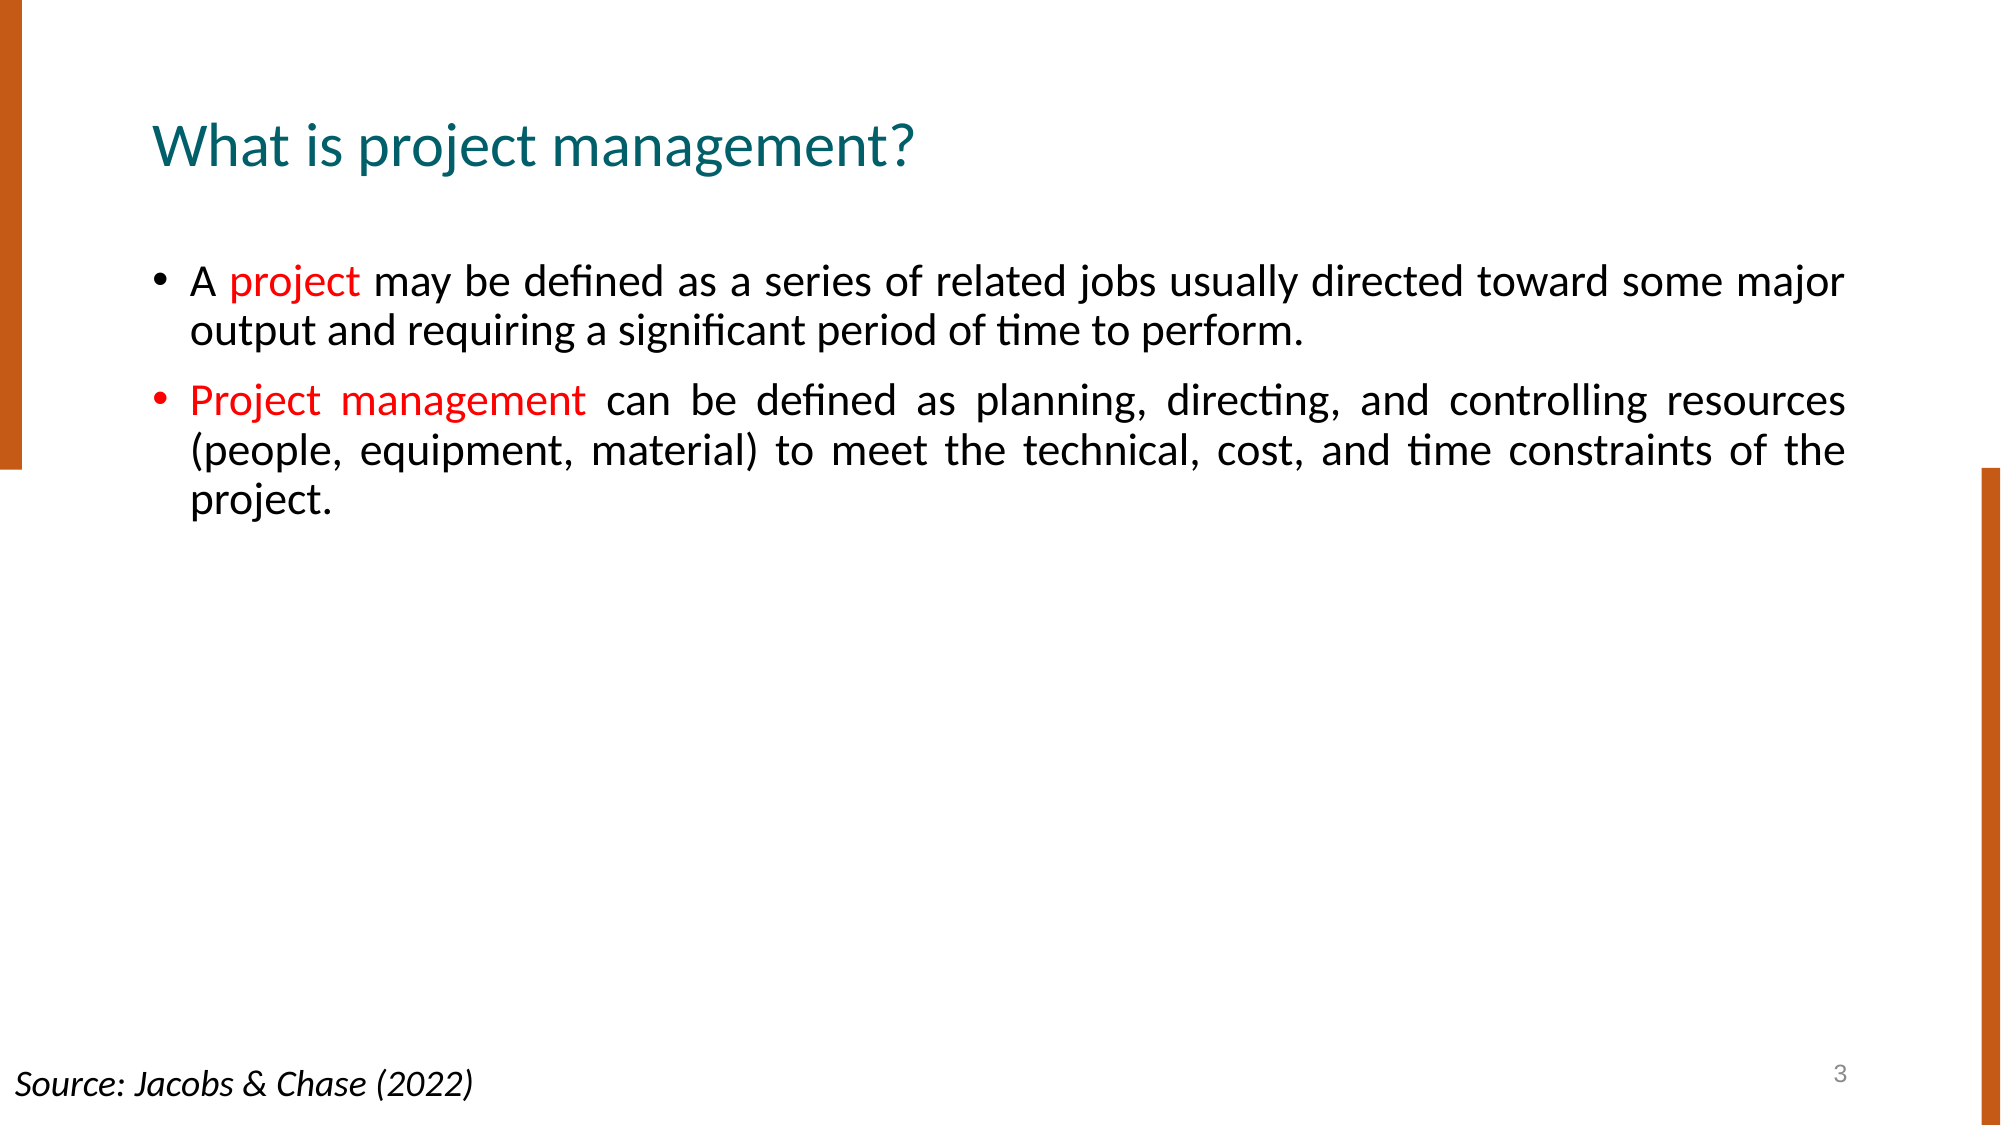

# What is project management?
A project may be defined as a series of related jobs usually directed toward some major output and requiring a significant period of time to perform.
Project management can be defined as planning, directing, and controlling resources (people, equipment, material) to meet the technical, cost, and time constraints of the project.
3
Source: Jacobs & Chase (2022)